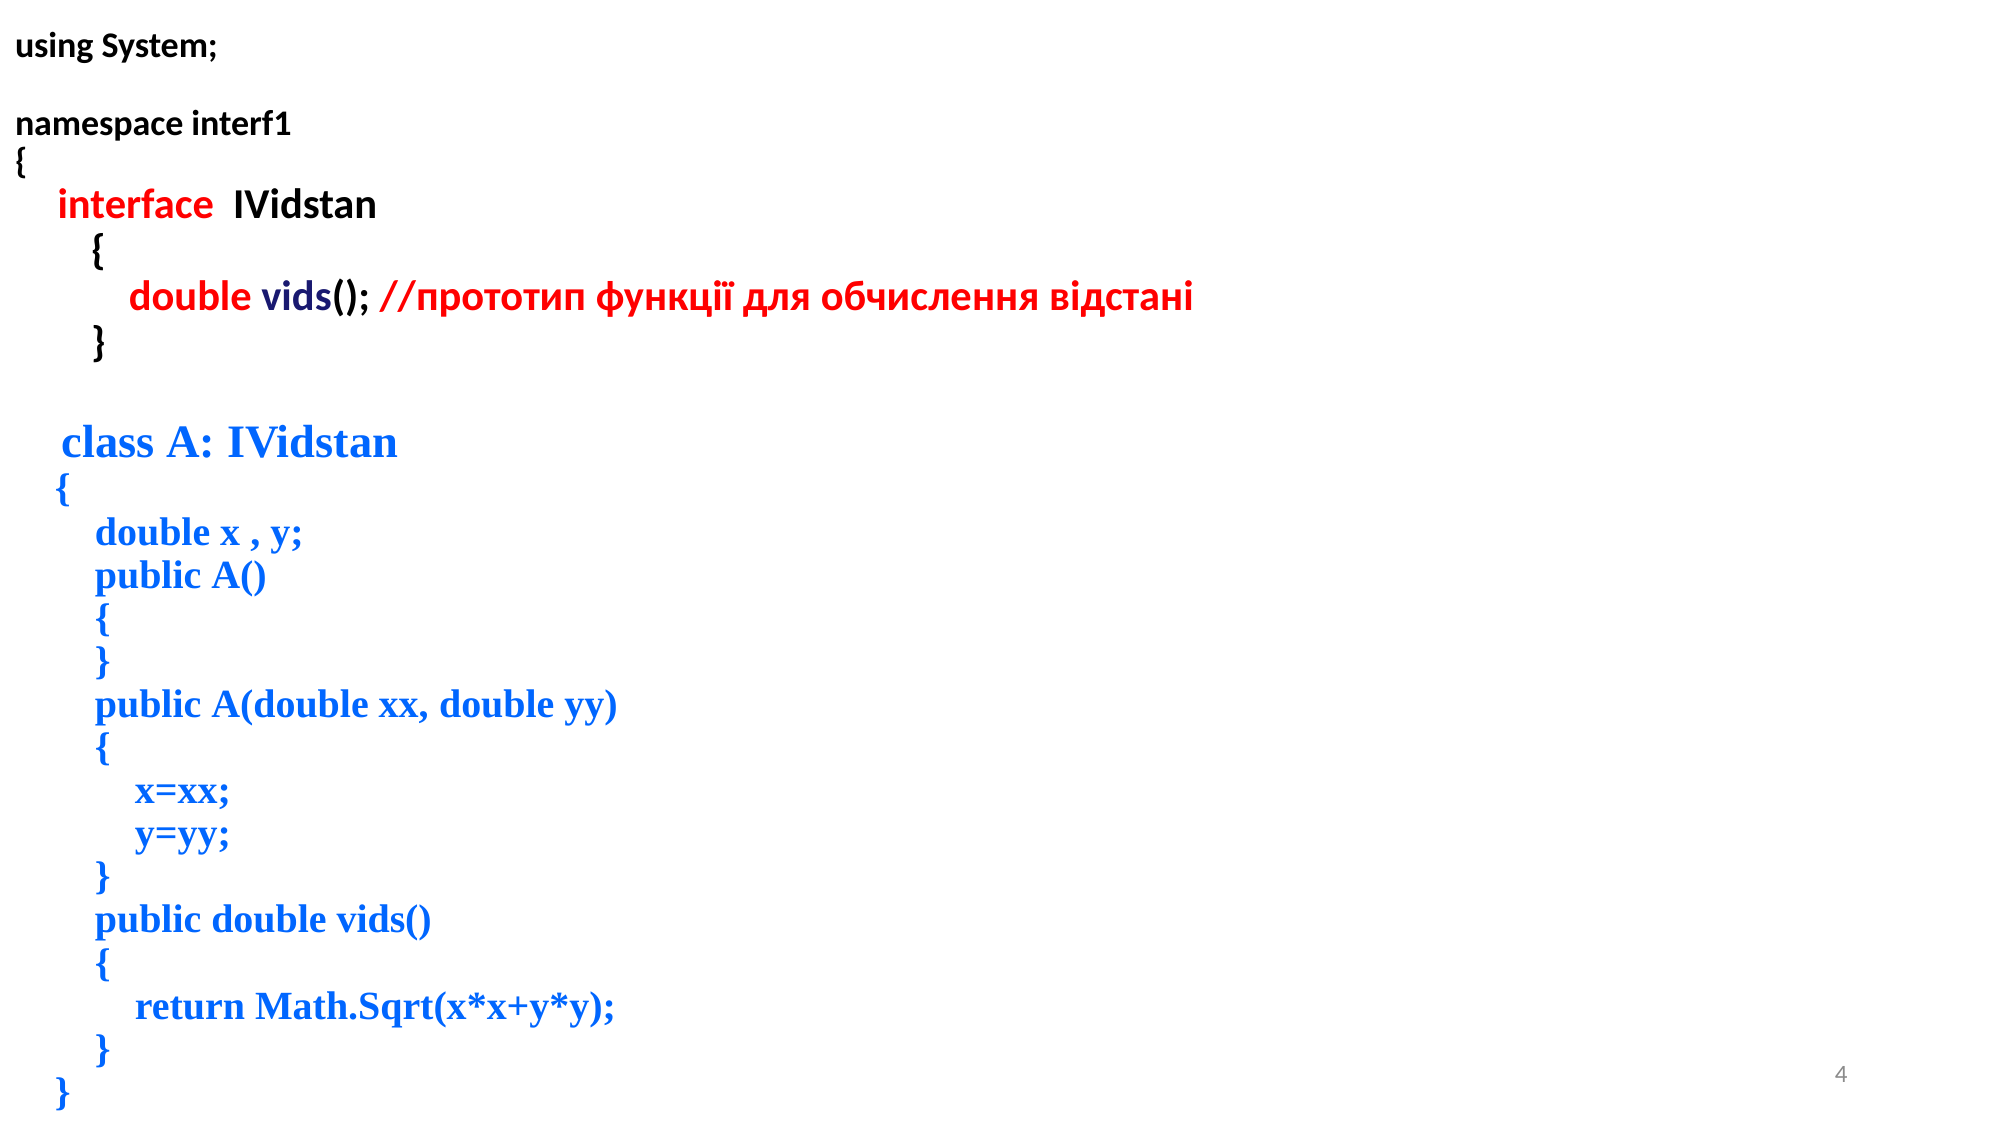

using System;
namespace interf1
{
     interface  IVidstan
        {
            double vids(); //прототип функції для обчислення відстані
        }
     class A: IVidstan
    {
        double x , y;
        public A()
        {
        }
        public A(double xx, double yy)
        {
            x=xx;
            y=yy;            
        }
        public double vids()
        {                        
            return Math.Sqrt(x*x+y*y);
        }        
    }
4